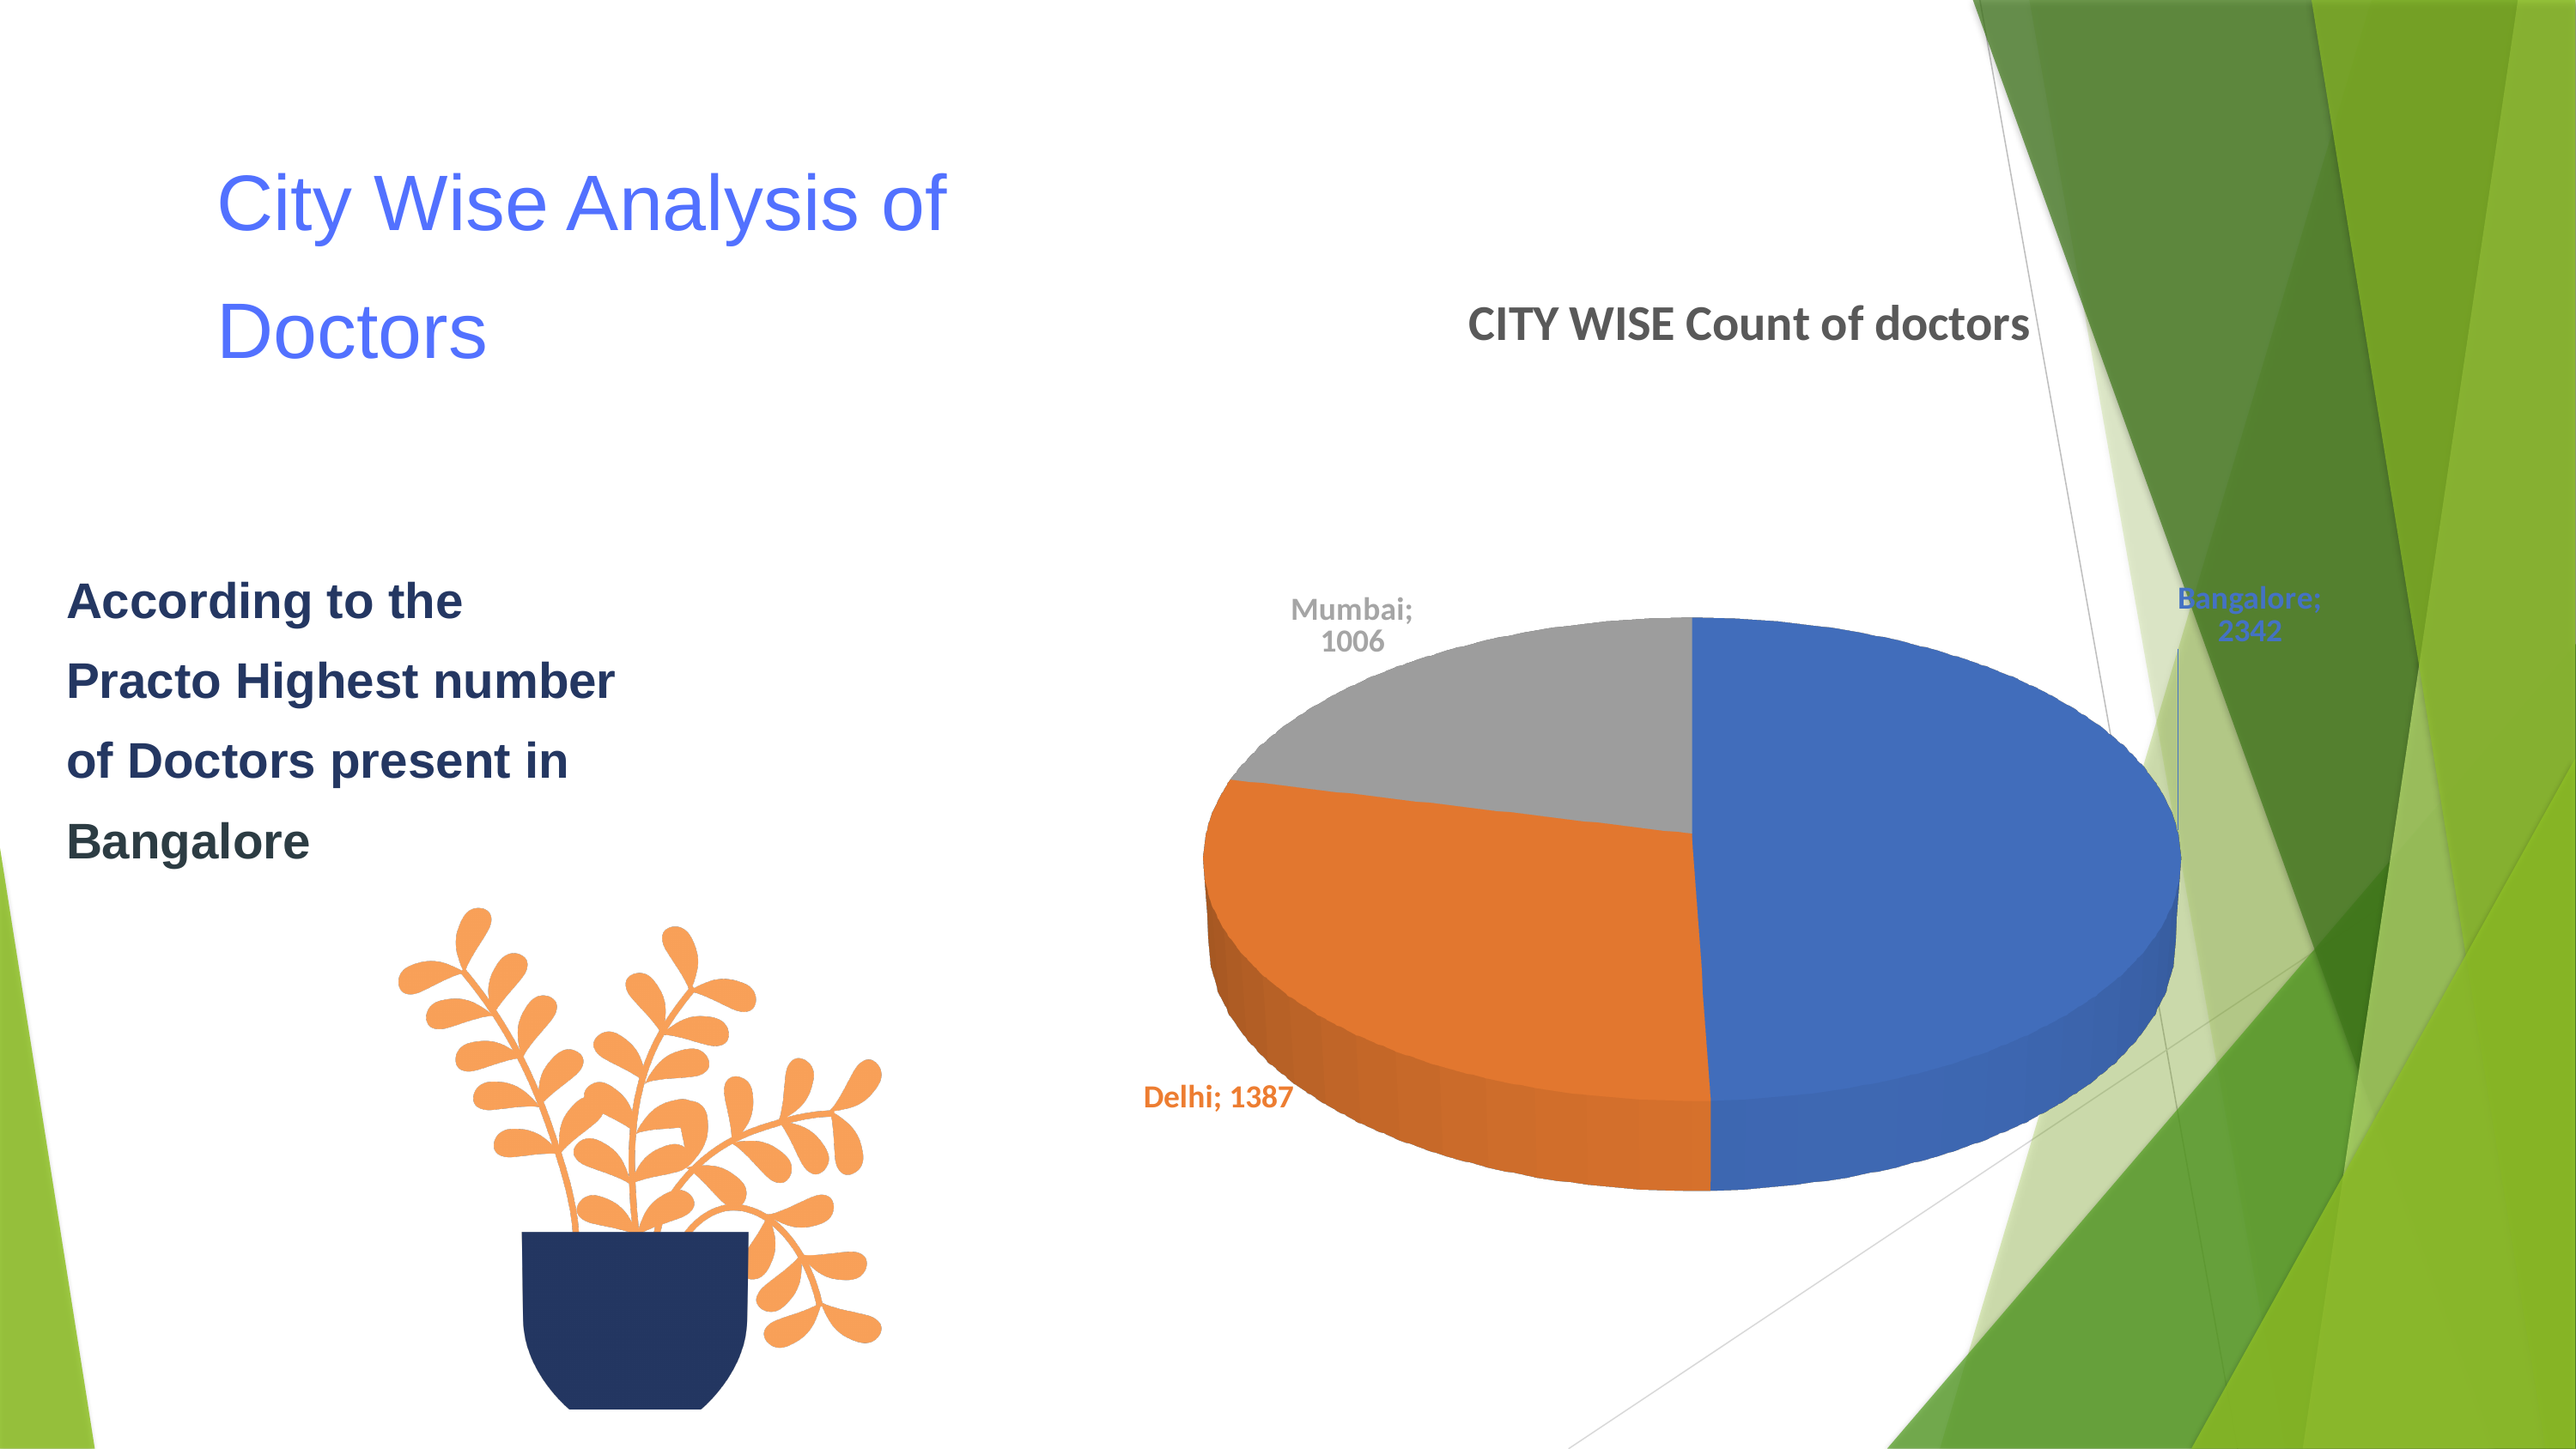

City Wise Analysis of Doctors

[unsupported chart]

According to the Practo Highest number of Doctors present in Bangalore